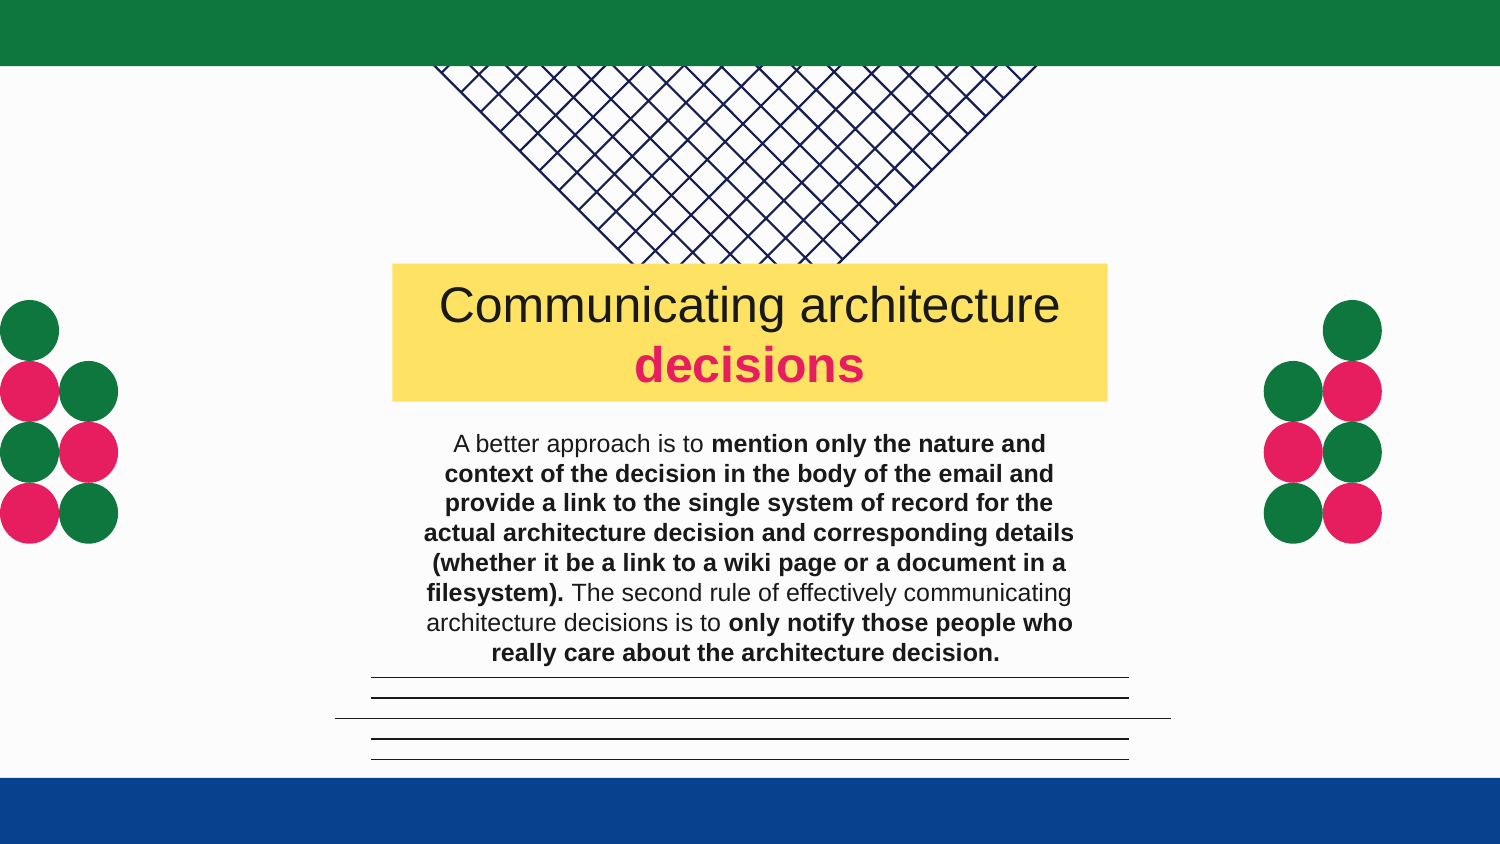

# Communicating architecture decisions
A better approach is to mention only the nature and context of the decision in the body of the email and provide a link to the single system of record for the actual architecture decision and corresponding details (whether it be a link to a wiki page or a document in a filesystem). The second rule of effectively communicating architecture decisions is to only notify those people who really care about the architecture decision.